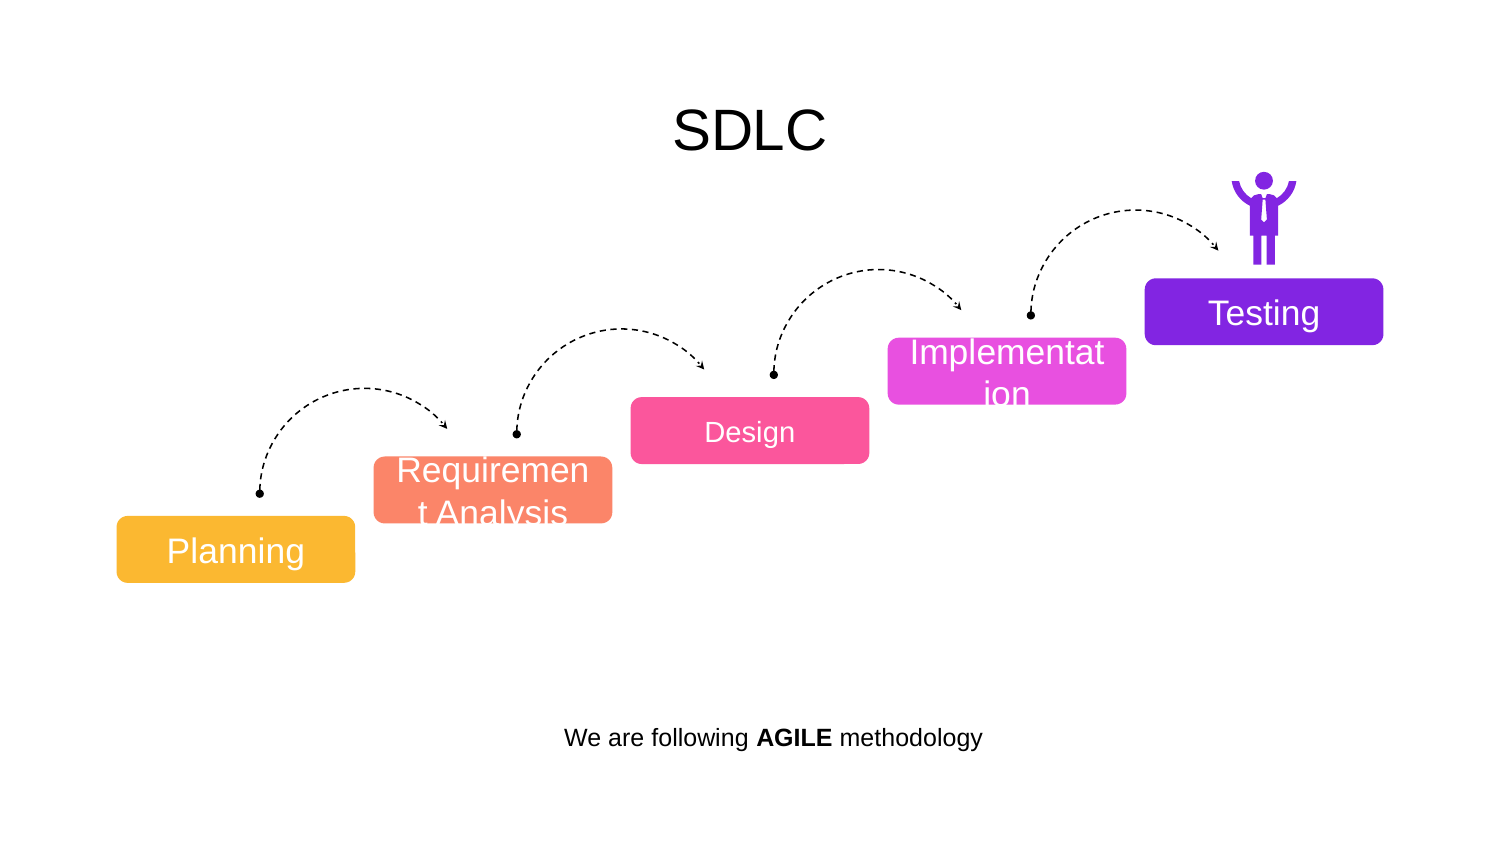

# SDLC

Testing
We are following AGILE methodology

Implementation

Design
Requirement Analysis

Planning